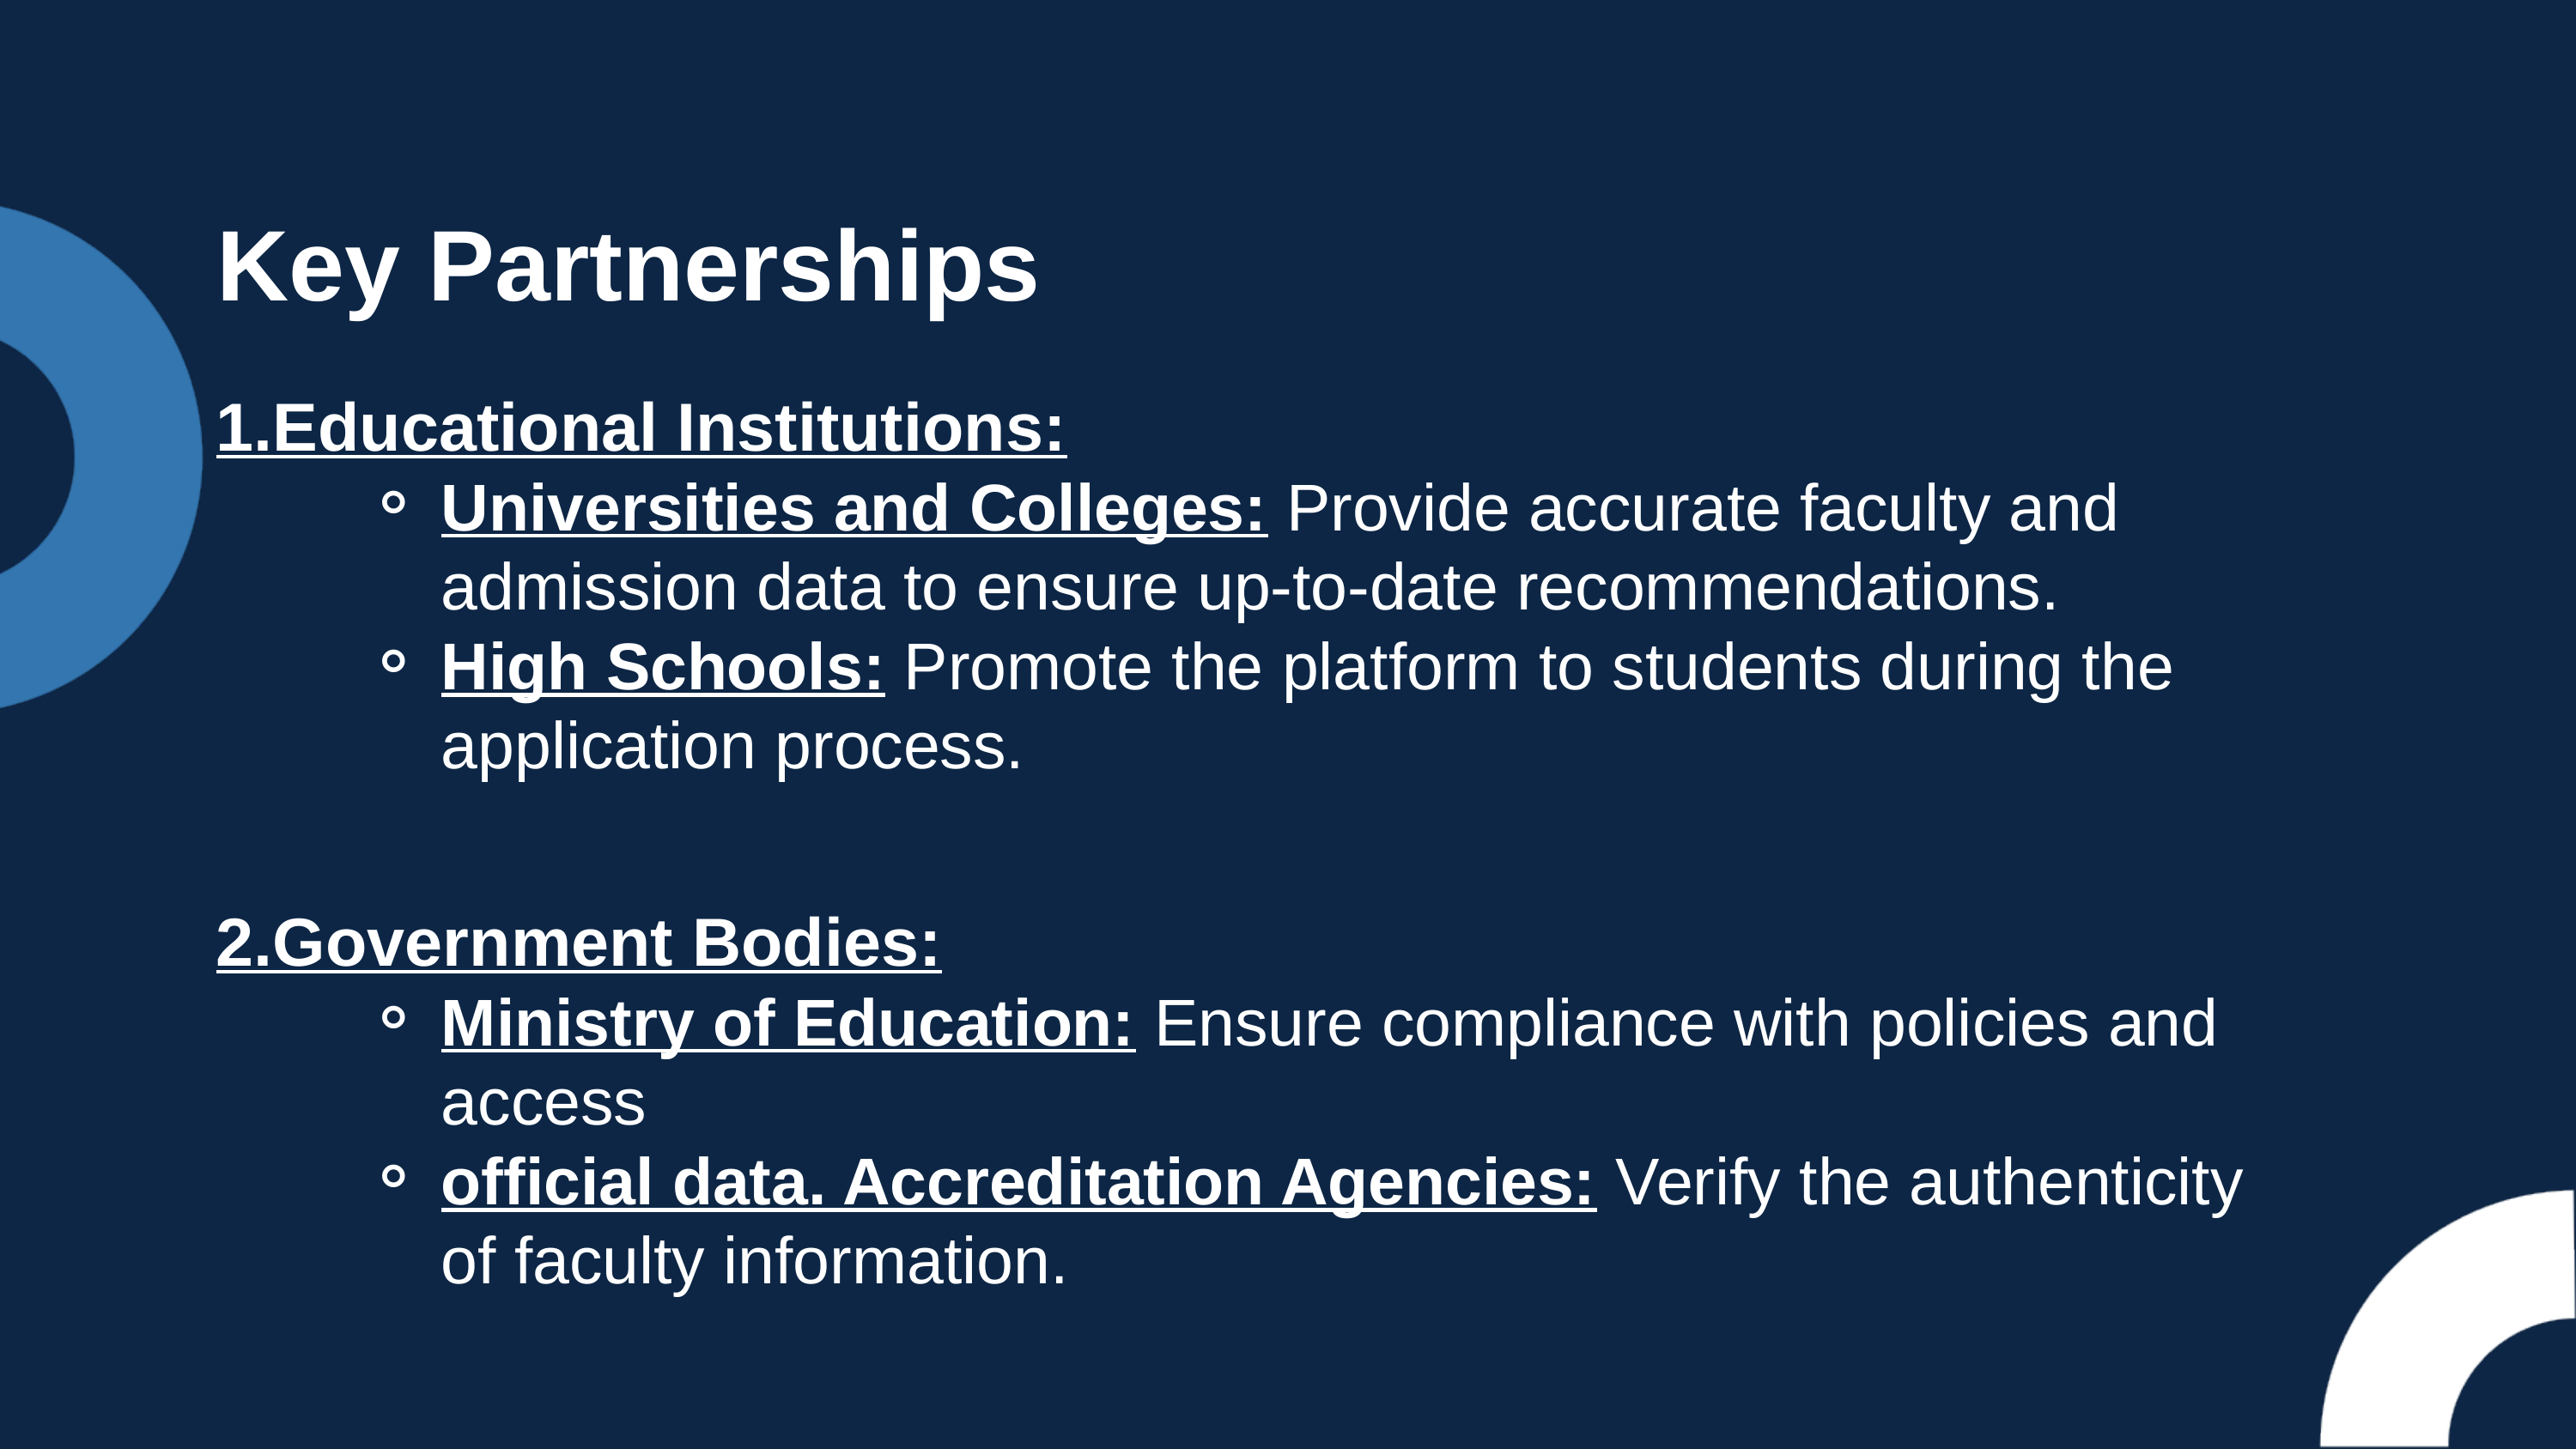

Key Partnerships

1.Educational Institutions:
Universities and Colleges: Provide accurate faculty and admission data to ensure up-to-date recommendations.
High Schools: Promote the platform to students during the application process.
2.Government Bodies:
Ministry of Education: Ensure compliance with policies and access
official data. Accreditation Agencies: Verify the authenticity of faculty information.